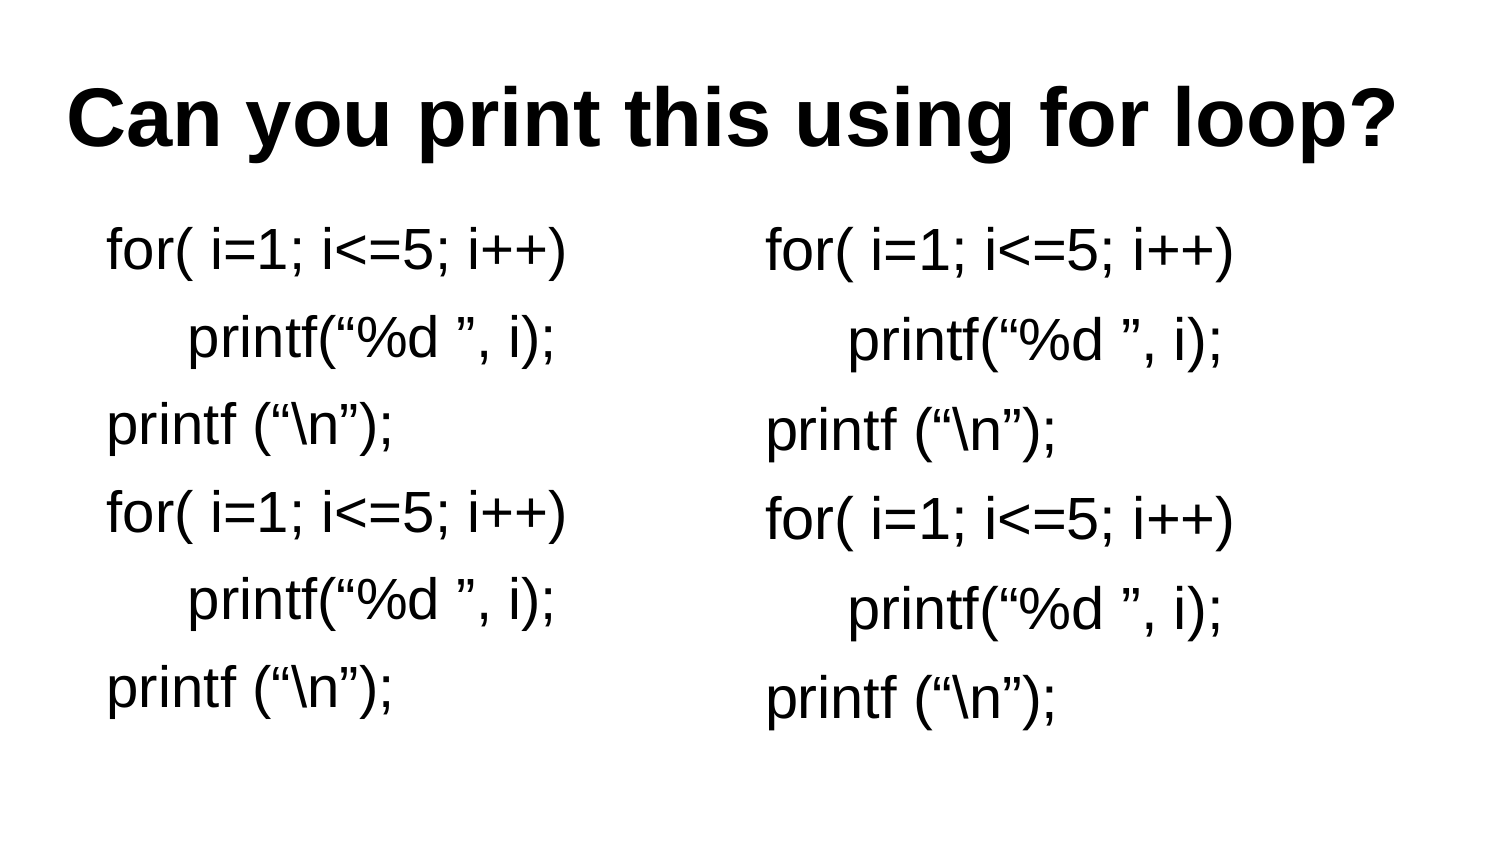

# Can you print this using for loop?
for( i=1; i<=5; i++)
     printf(“%d ”, i);
printf (“\n”);
for( i=1; i<=5; i++)
     printf(“%d ”, i);
printf (“\n”);

for( i=1; i<=5; i++)
     printf(“%d ”, i);
printf (“\n”);
for( i=1; i<=5; i++)
     printf(“%d ”, i);
printf (“\n”);